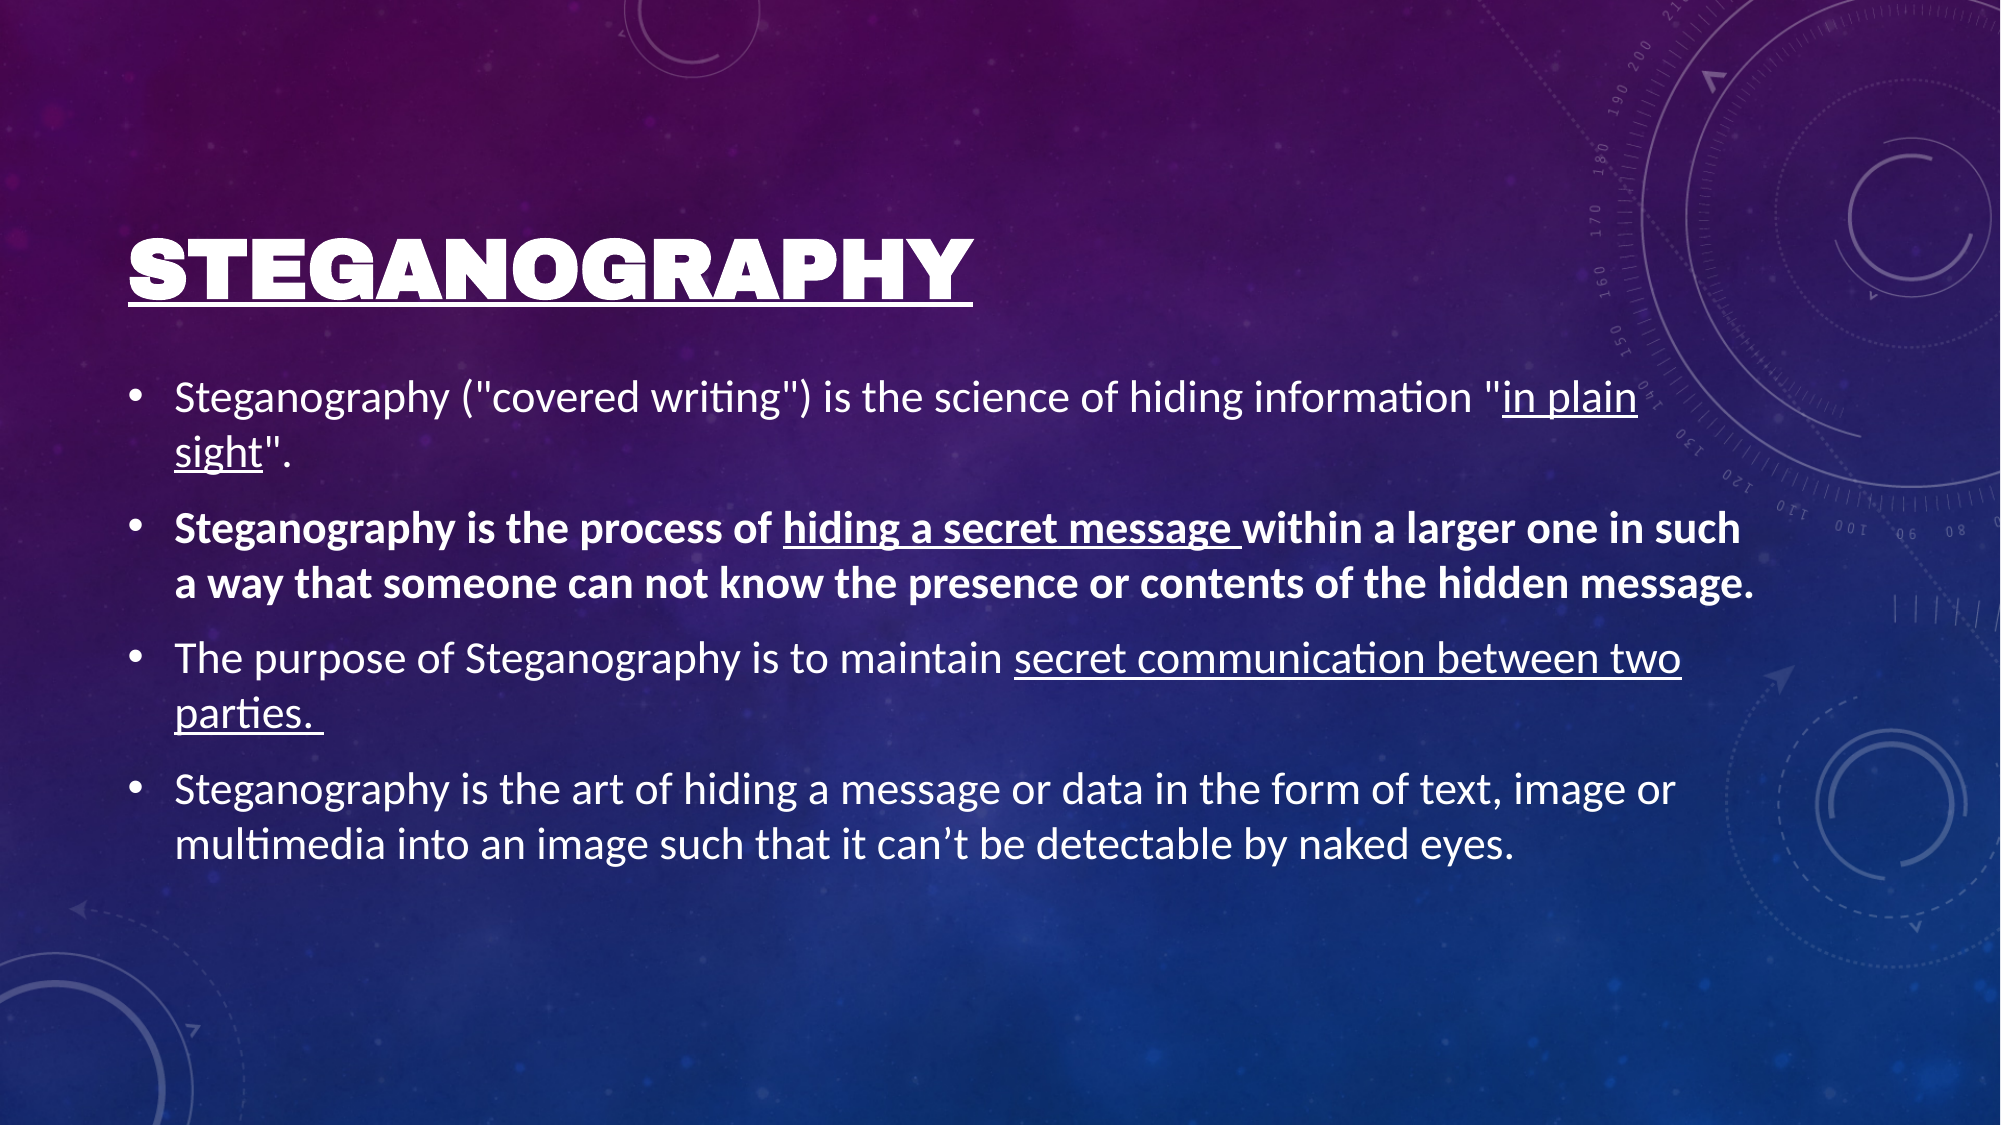

# STEGANOGRAPHY
Steganography ("covered writing") is the science of hiding information "in plain sight".
Steganography is the process of hiding a secret message within a larger one in such a way that someone can not know the presence or contents of the hidden message.
The purpose of Steganography is to maintain secret communication between two parties.
Steganography is the art of hiding a message or data in the form of text, image or multimedia into an image such that it can’t be detectable by naked eyes.